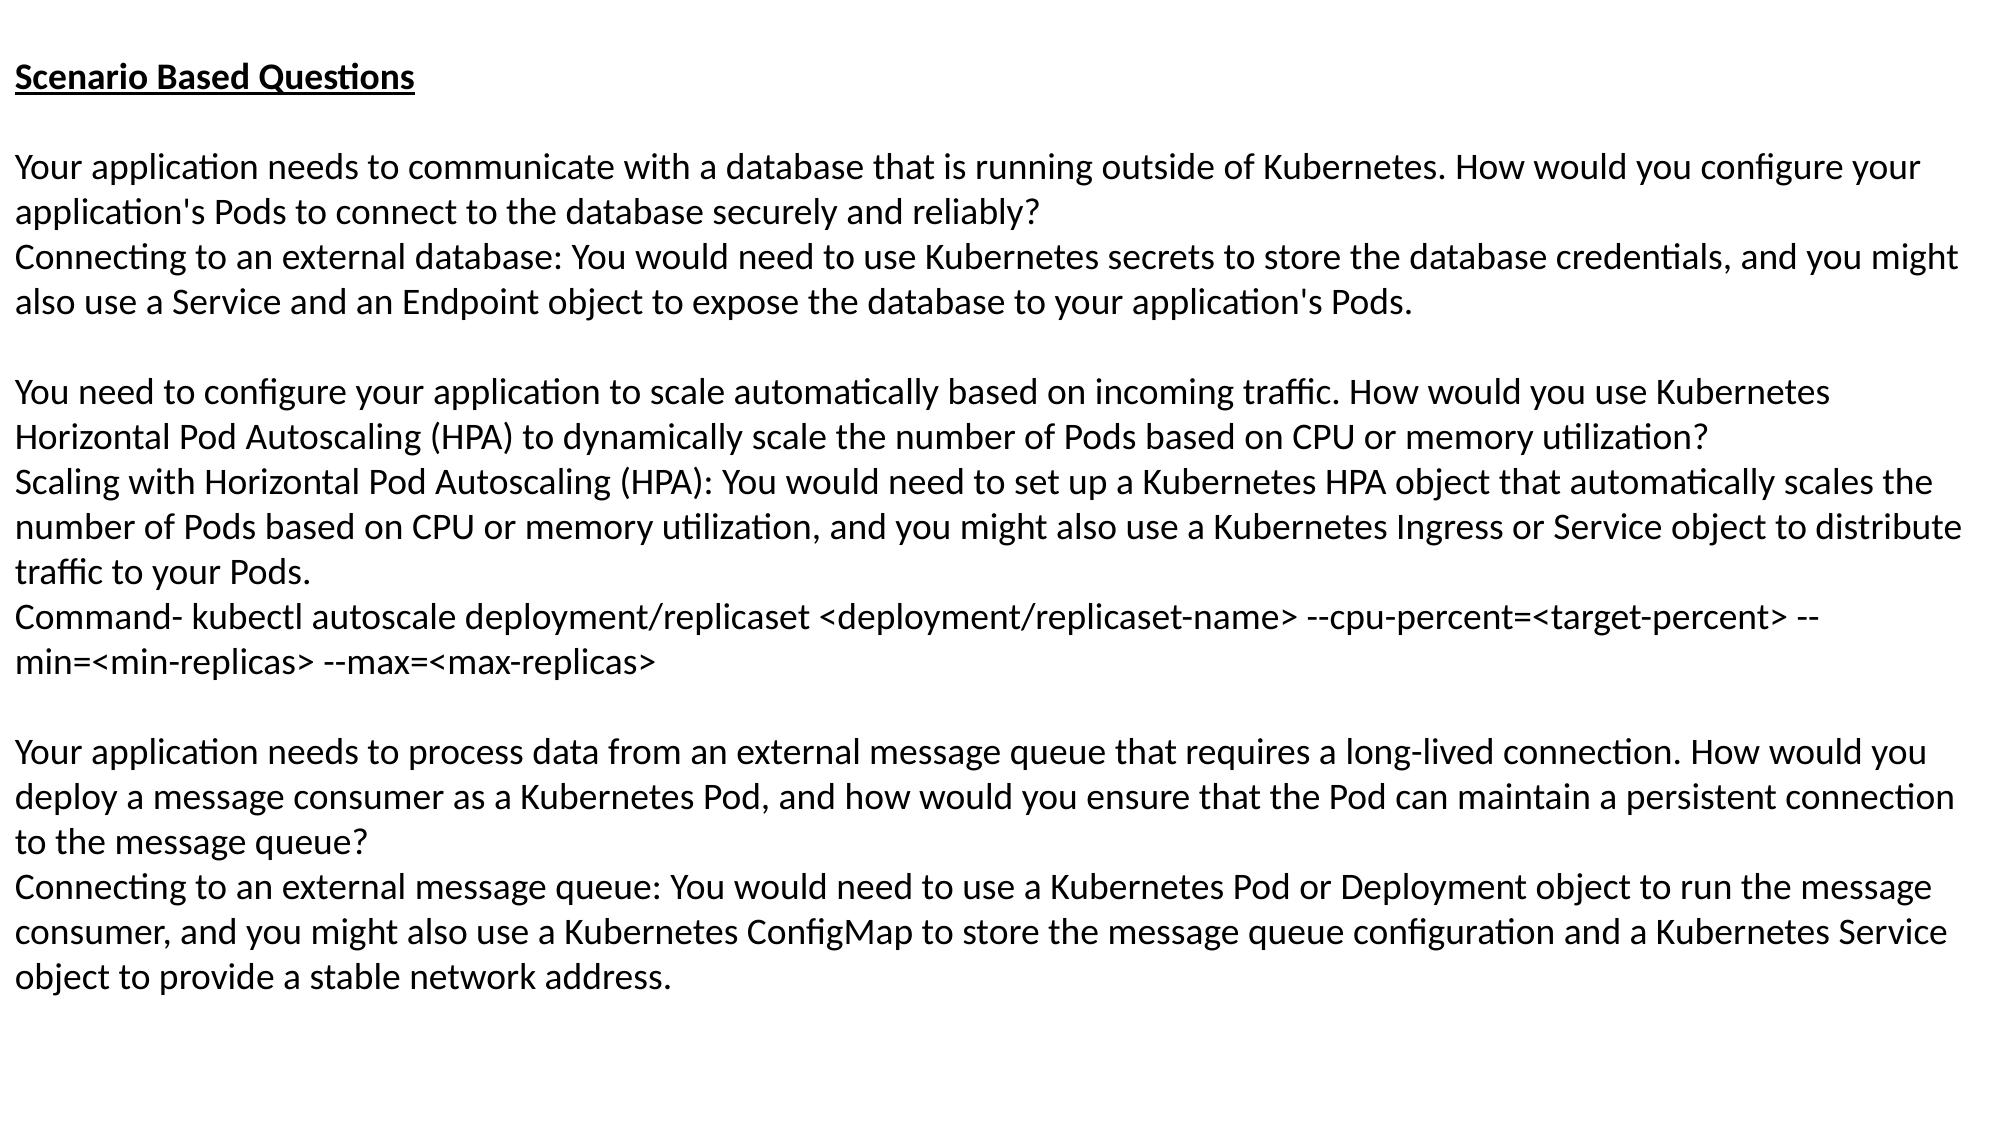

Scenario Based Questions

Your application needs to communicate with a database that is running outside of Kubernetes. How would you configure your application's Pods to connect to the database securely and reliably?
Connecting to an external database: You would need to use Kubernetes secrets to store the database credentials, and you might also use a Service and an Endpoint object to expose the database to your application's Pods.

You need to configure your application to scale automatically based on incoming traffic. How would you use Kubernetes Horizontal Pod Autoscaling (HPA) to dynamically scale the number of Pods based on CPU or memory utilization?
Scaling with Horizontal Pod Autoscaling (HPA): You would need to set up a Kubernetes HPA object that automatically scales the number of Pods based on CPU or memory utilization, and you might also use a Kubernetes Ingress or Service object to distribute traffic to your Pods.
Command- kubectl autoscale deployment/replicaset <deployment/replicaset-name> --cpu-percent=<target-percent> --min=<min-replicas> --max=<max-replicas>

Your application needs to process data from an external message queue that requires a long-lived connection. How would you deploy a message consumer as a Kubernetes Pod, and how would you ensure that the Pod can maintain a persistent connection to the message queue?
Connecting to an external message queue: You would need to use a Kubernetes Pod or Deployment object to run the message consumer, and you might also use a Kubernetes ConfigMap to store the message queue configuration and a Kubernetes Service object to provide a stable network address.